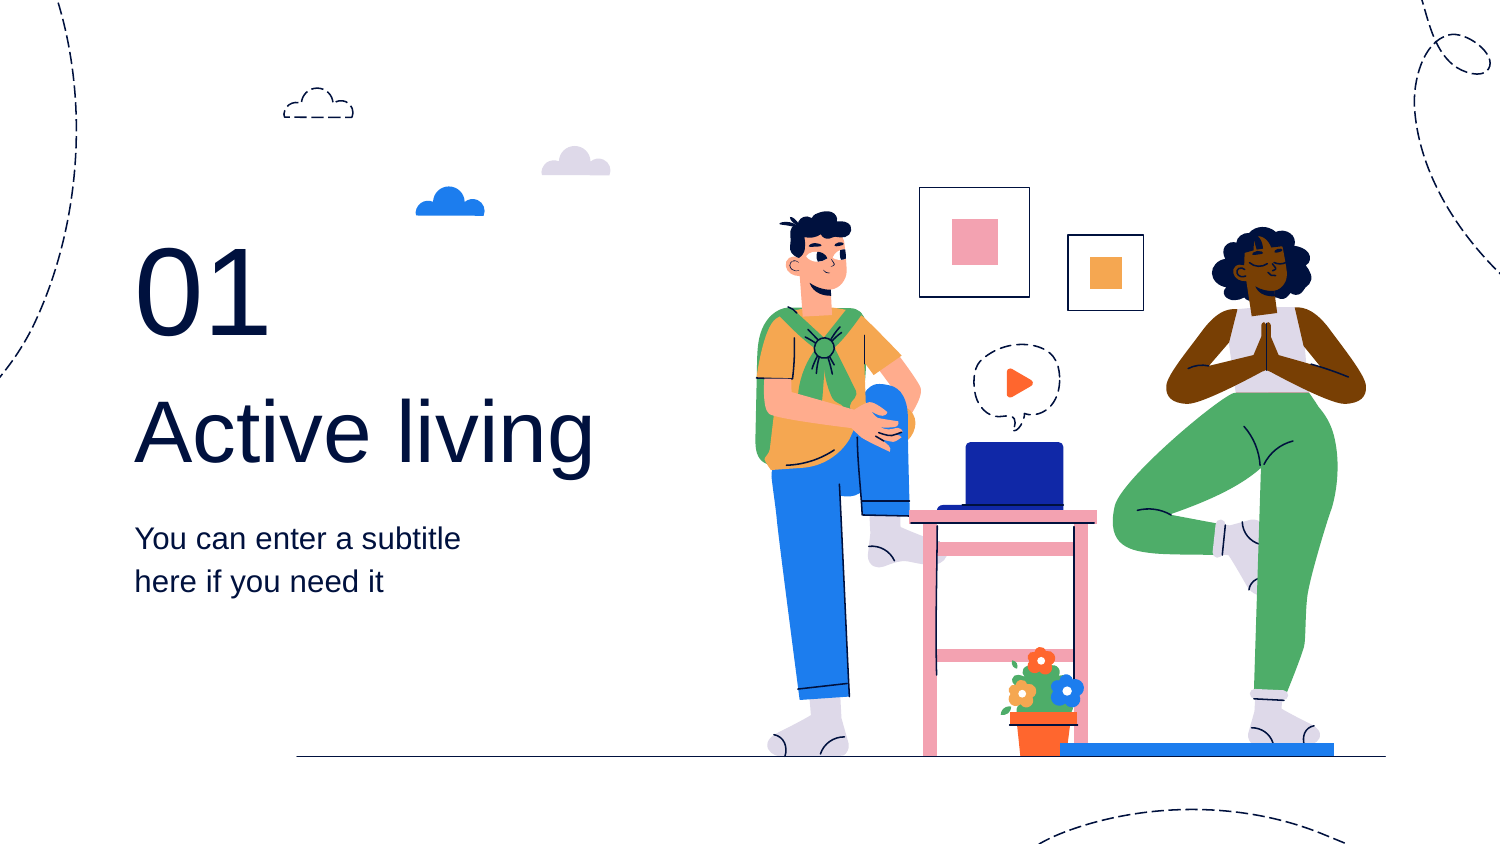

01
# Active living
You can enter a subtitle here if you need it